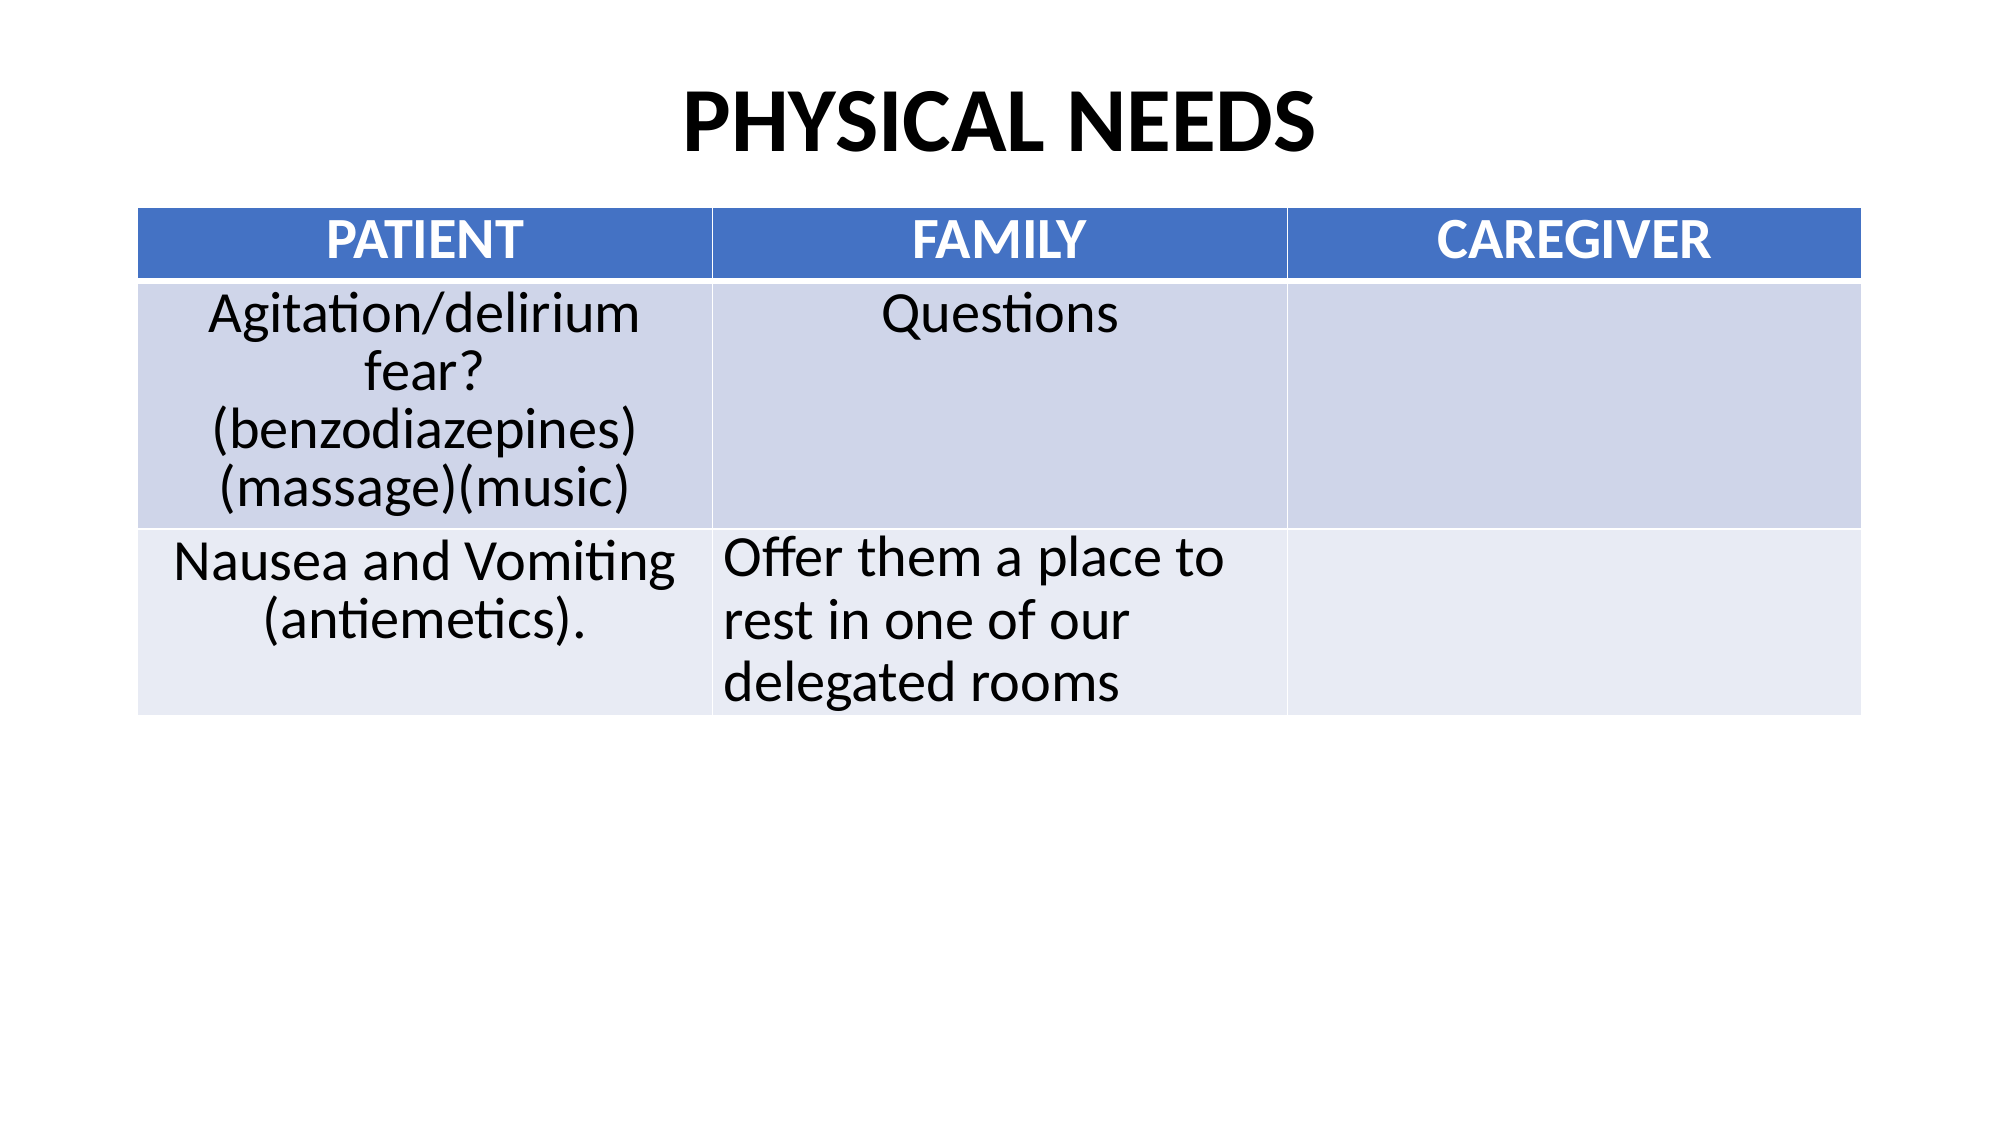

# PHYSICAL NEEDS
| PATIENT | FAMILY | CAREGIVER |
| --- | --- | --- |
| Agitation/delirium fear? (benzodiazepines) (massage)(music) | Questions |  |
| Nausea and Vomiting (antiemetics). | Offer them a place to rest in one of our delegated rooms |  |